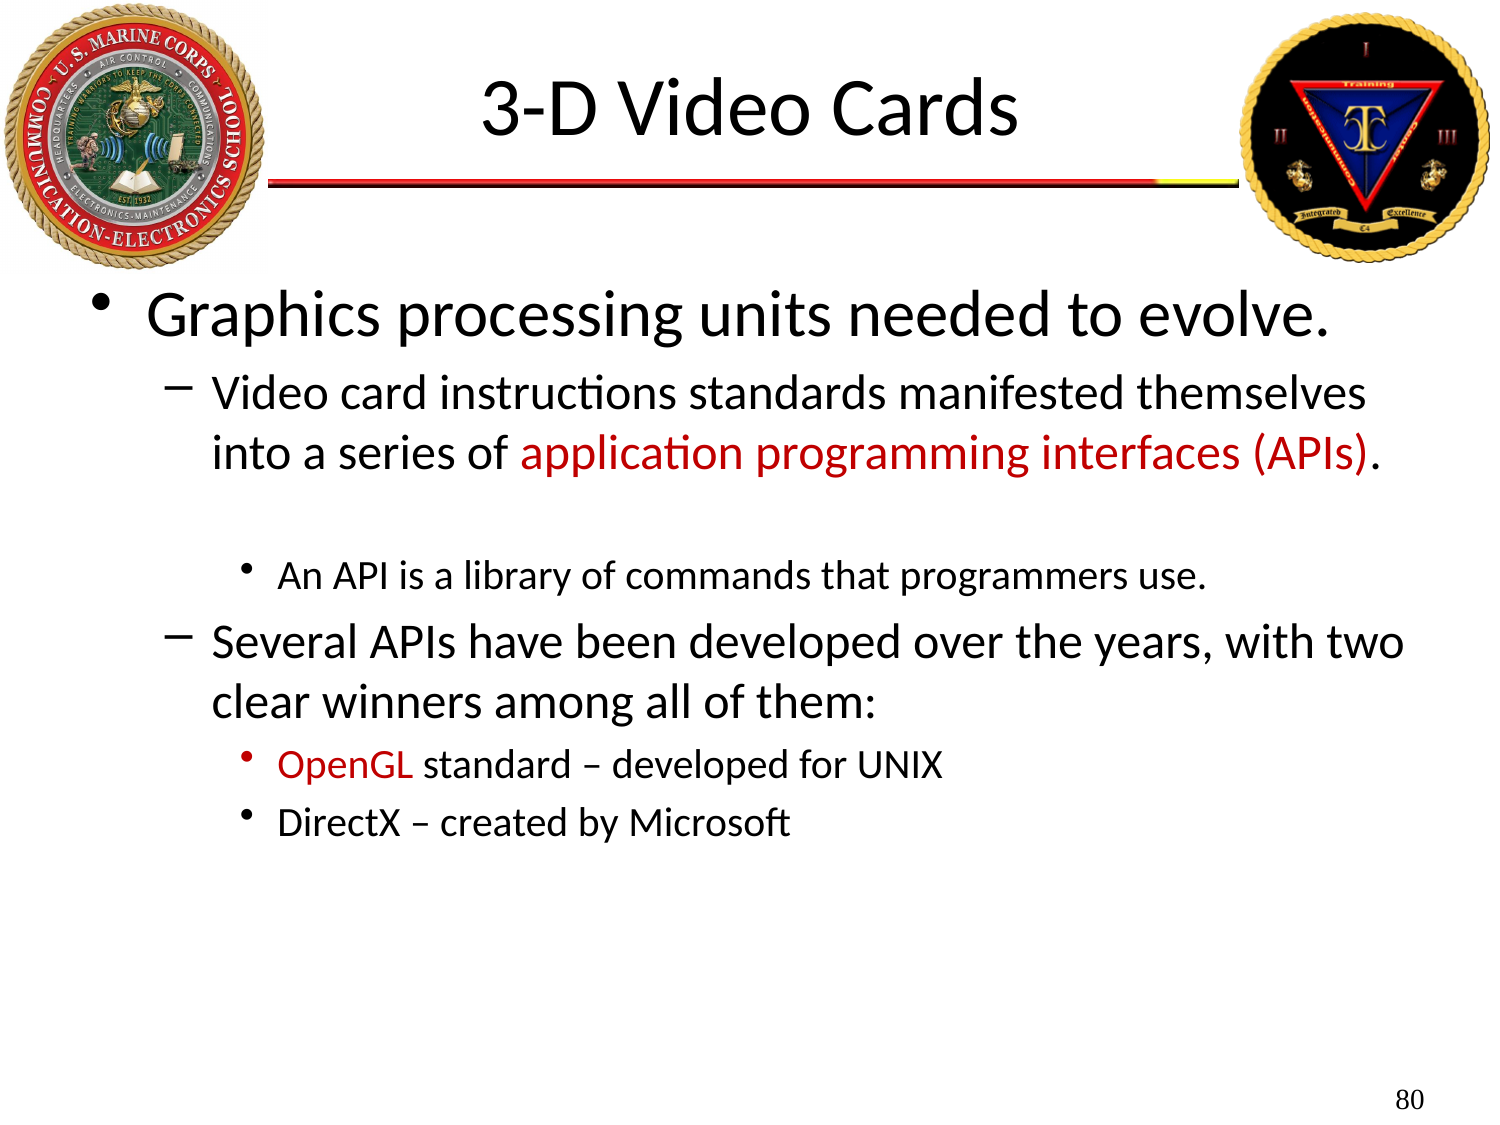

# 3-D Video Cards
Graphics processing units needed to evolve.
Video card instructions standards manifested themselves into a series of application programming interfaces (APIs).
An API is a library of commands that programmers use.
Several APIs have been developed over the years, with two clear winners among all of them:
OpenGL standard – developed for UNIX
DirectX – created by Microsoft